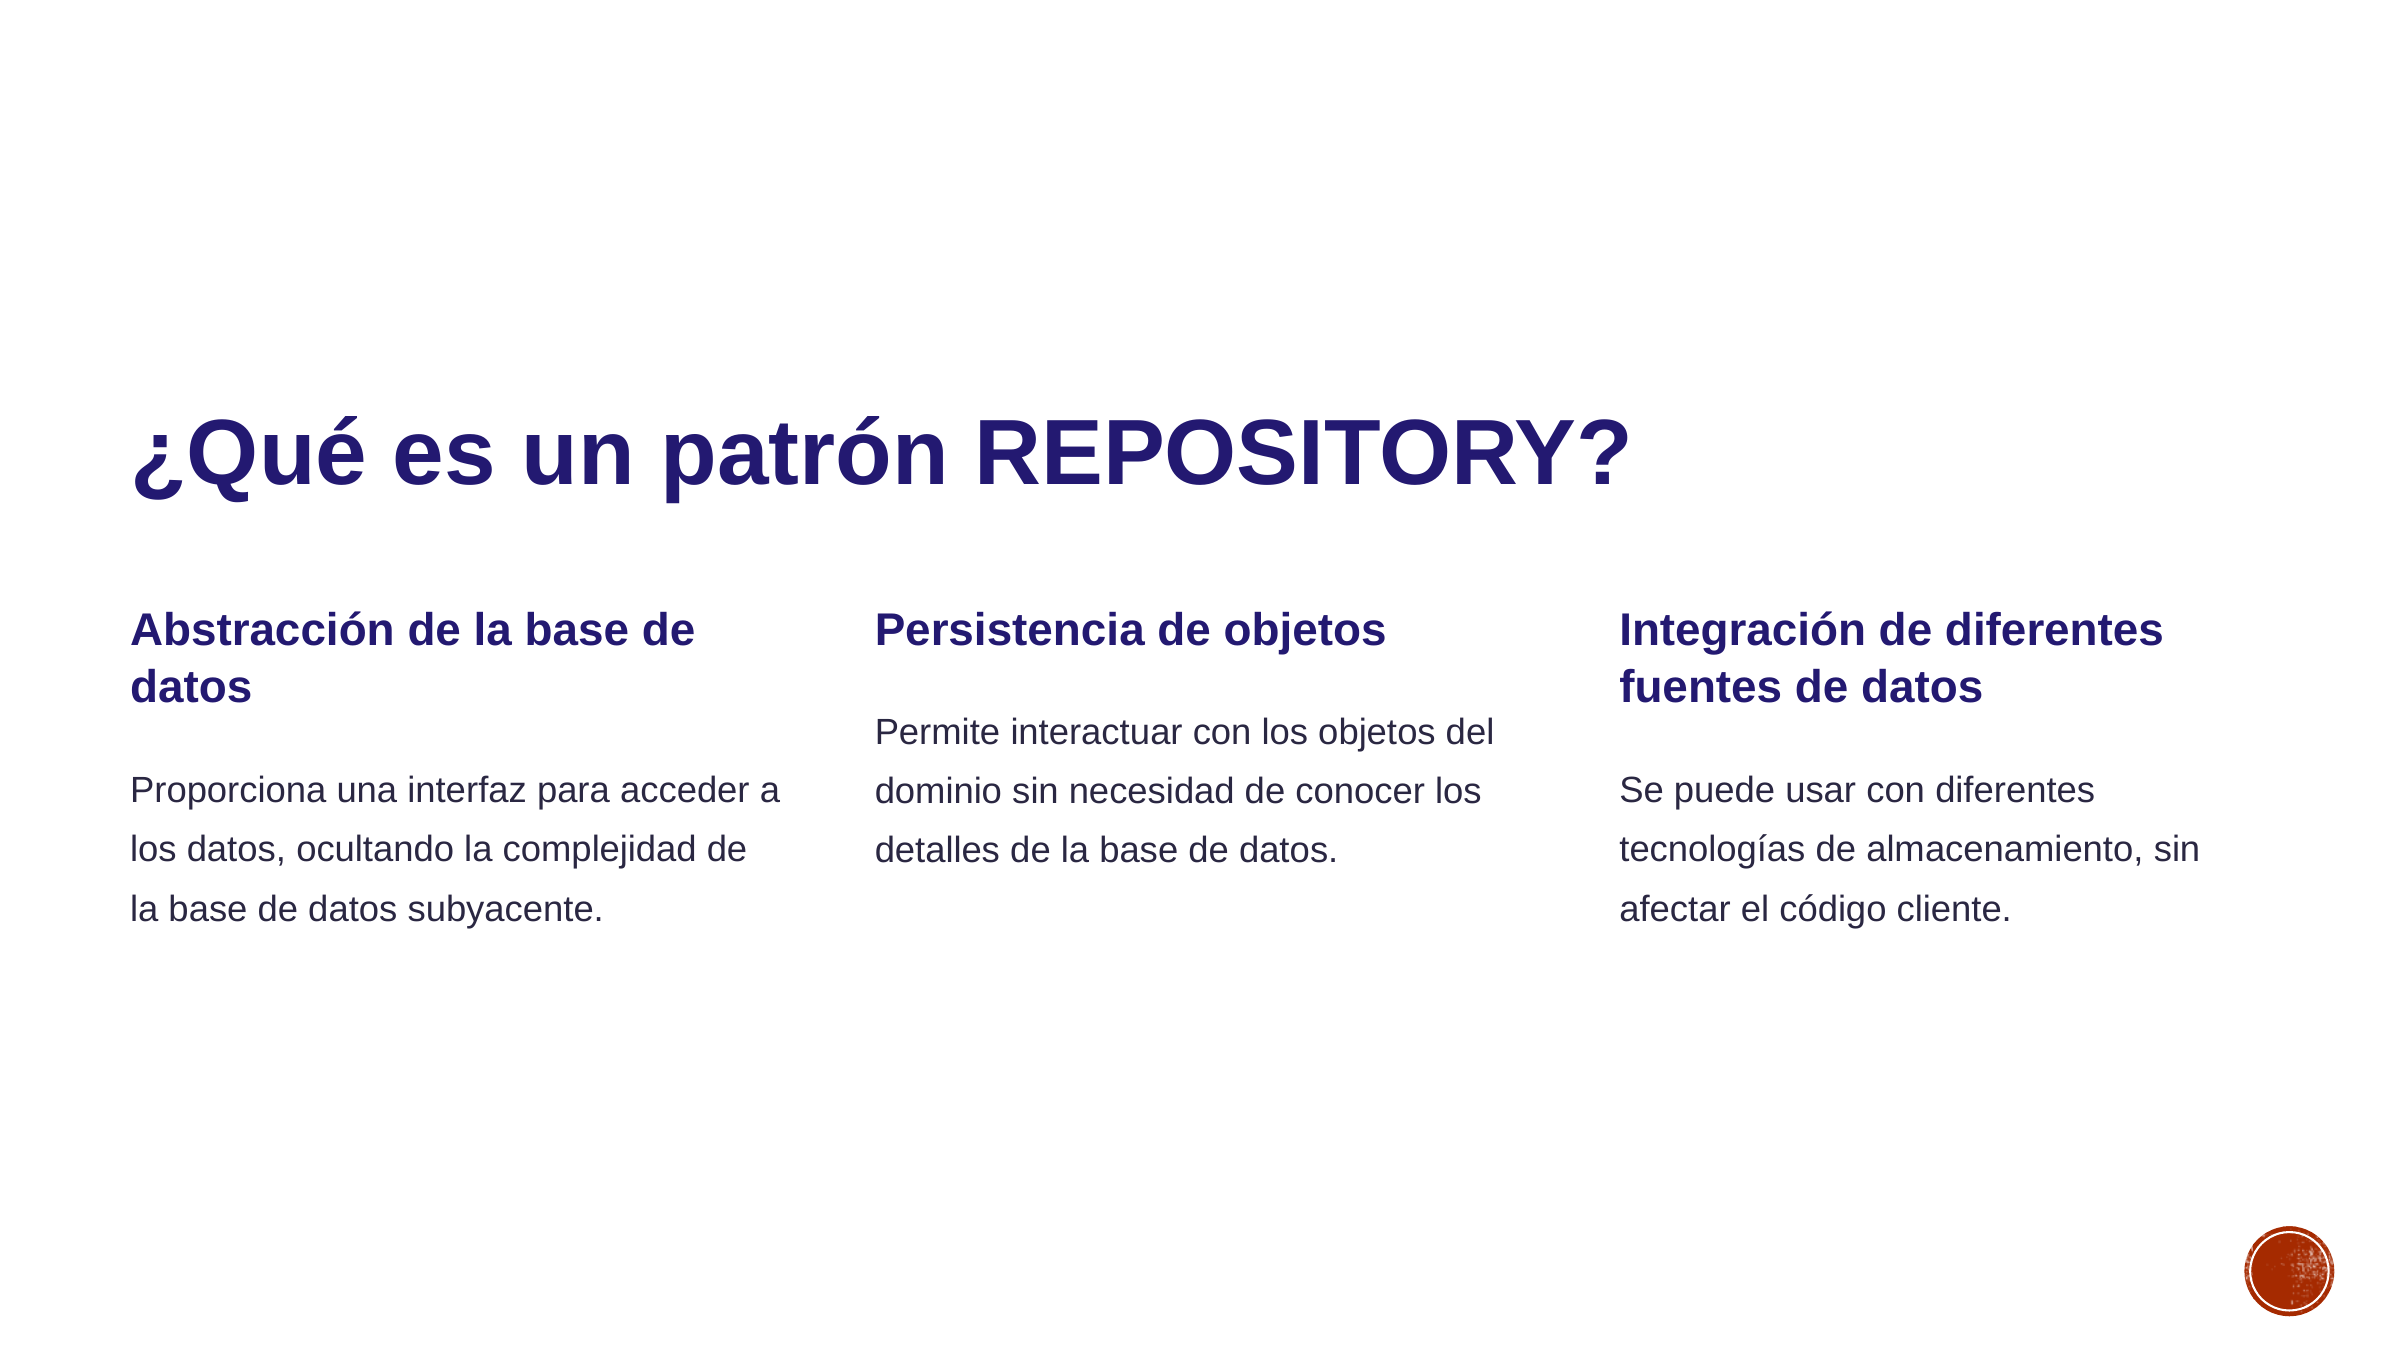

¿Qué es un patrón REPOSITORY?
Abstracción de la base de datos
Persistencia de objetos
Integración de diferentes fuentes de datos
Permite interactuar con los objetos del dominio sin necesidad de conocer los detalles de la base de datos.
Proporciona una interfaz para acceder a los datos, ocultando la complejidad de la base de datos subyacente.
Se puede usar con diferentes tecnologías de almacenamiento, sin afectar el código cliente.